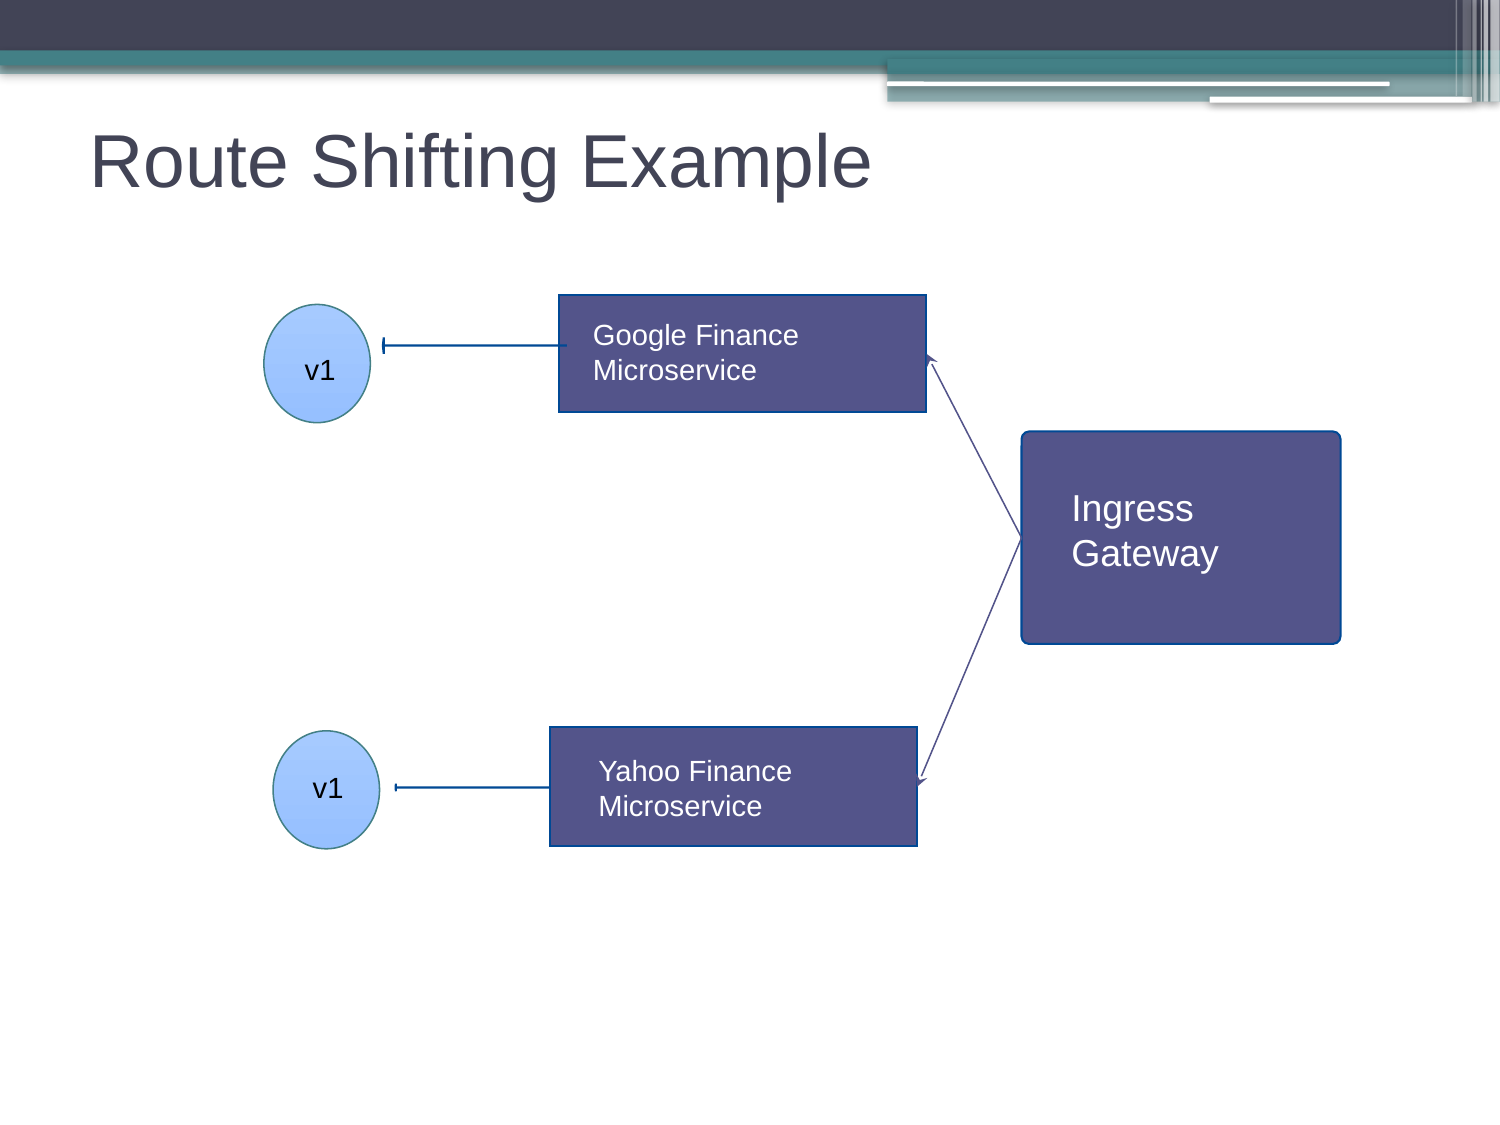

Route Shifting Example

Google Finance Microservice

v1

Ingress Gateway

Yahoo Finance Microservice
v1